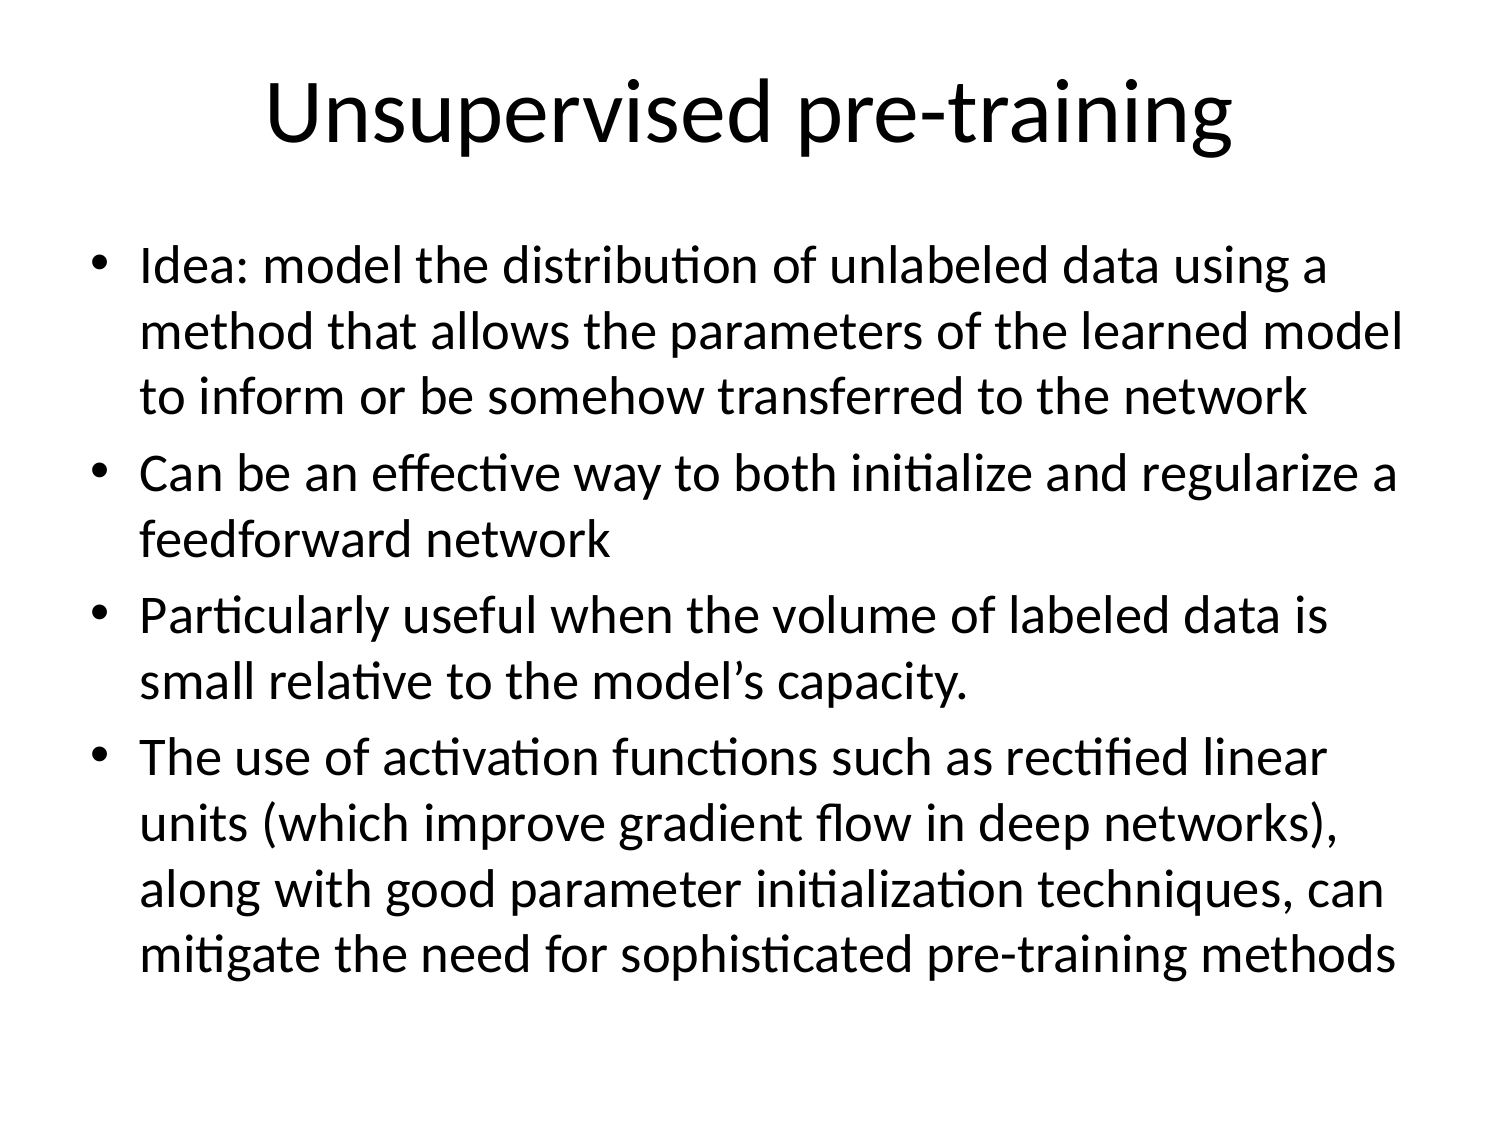

# Unsupervised pre-training
Idea: model the distribution of unlabeled data using a method that allows the parameters of the learned model to inform or be somehow transferred to the network
Can be an effective way to both initialize and regularize a feedforward network
Particularly useful when the volume of labeled data is small relative to the model’s capacity.
The use of activation functions such as rectified linear units (which improve gradient flow in deep networks), along with good parameter initialization techniques, can mitigate the need for sophisticated pre-training methods